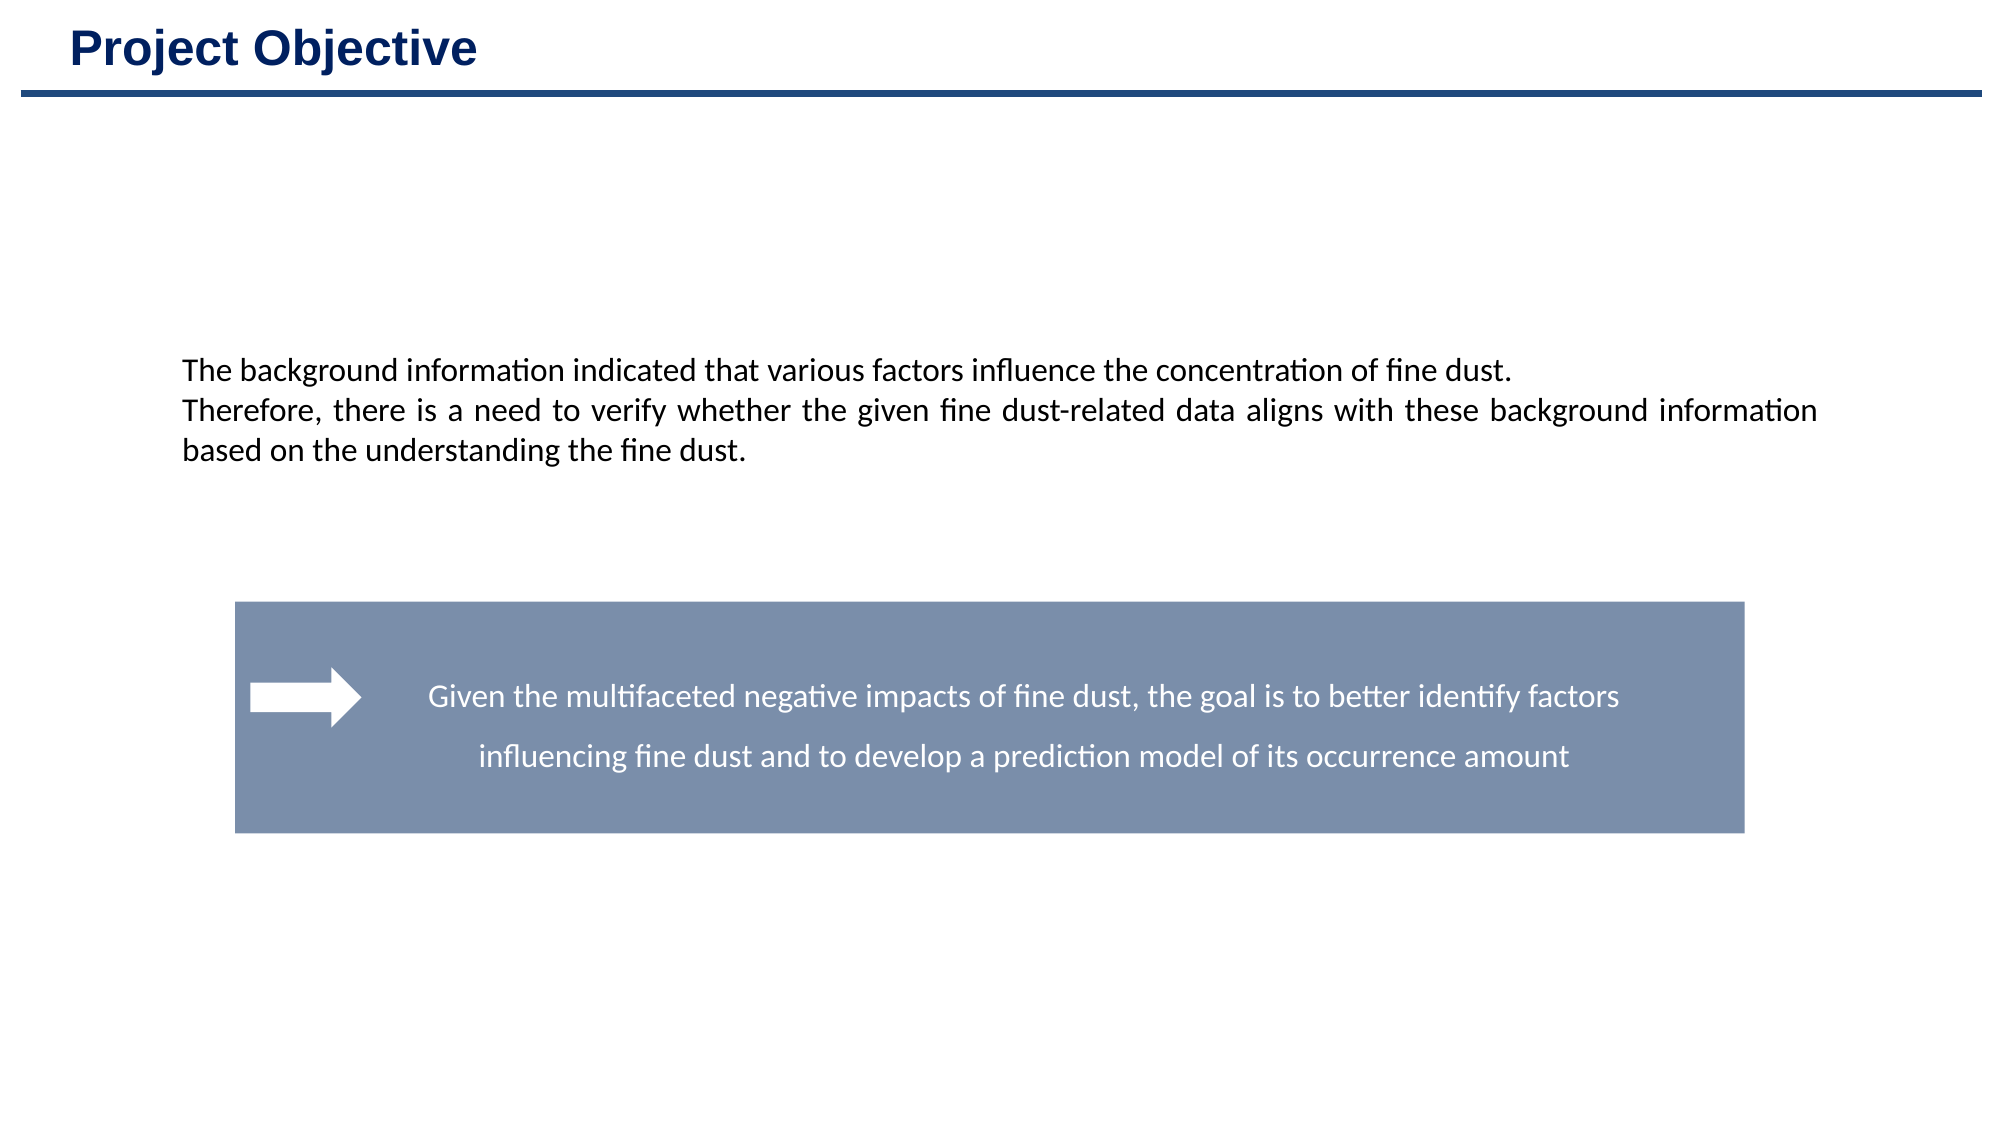

Project Objective

The background information indicated that various factors influence the concentration of fine dust.
Therefore, there is a need to verify whether the given fine dust-related data aligns with these background information based on the understanding the fine dust.

Given the multifaceted negative impacts of fine dust, the goal is to better identify factors influencing fine dust and to develop a prediction model of its occurrence amount